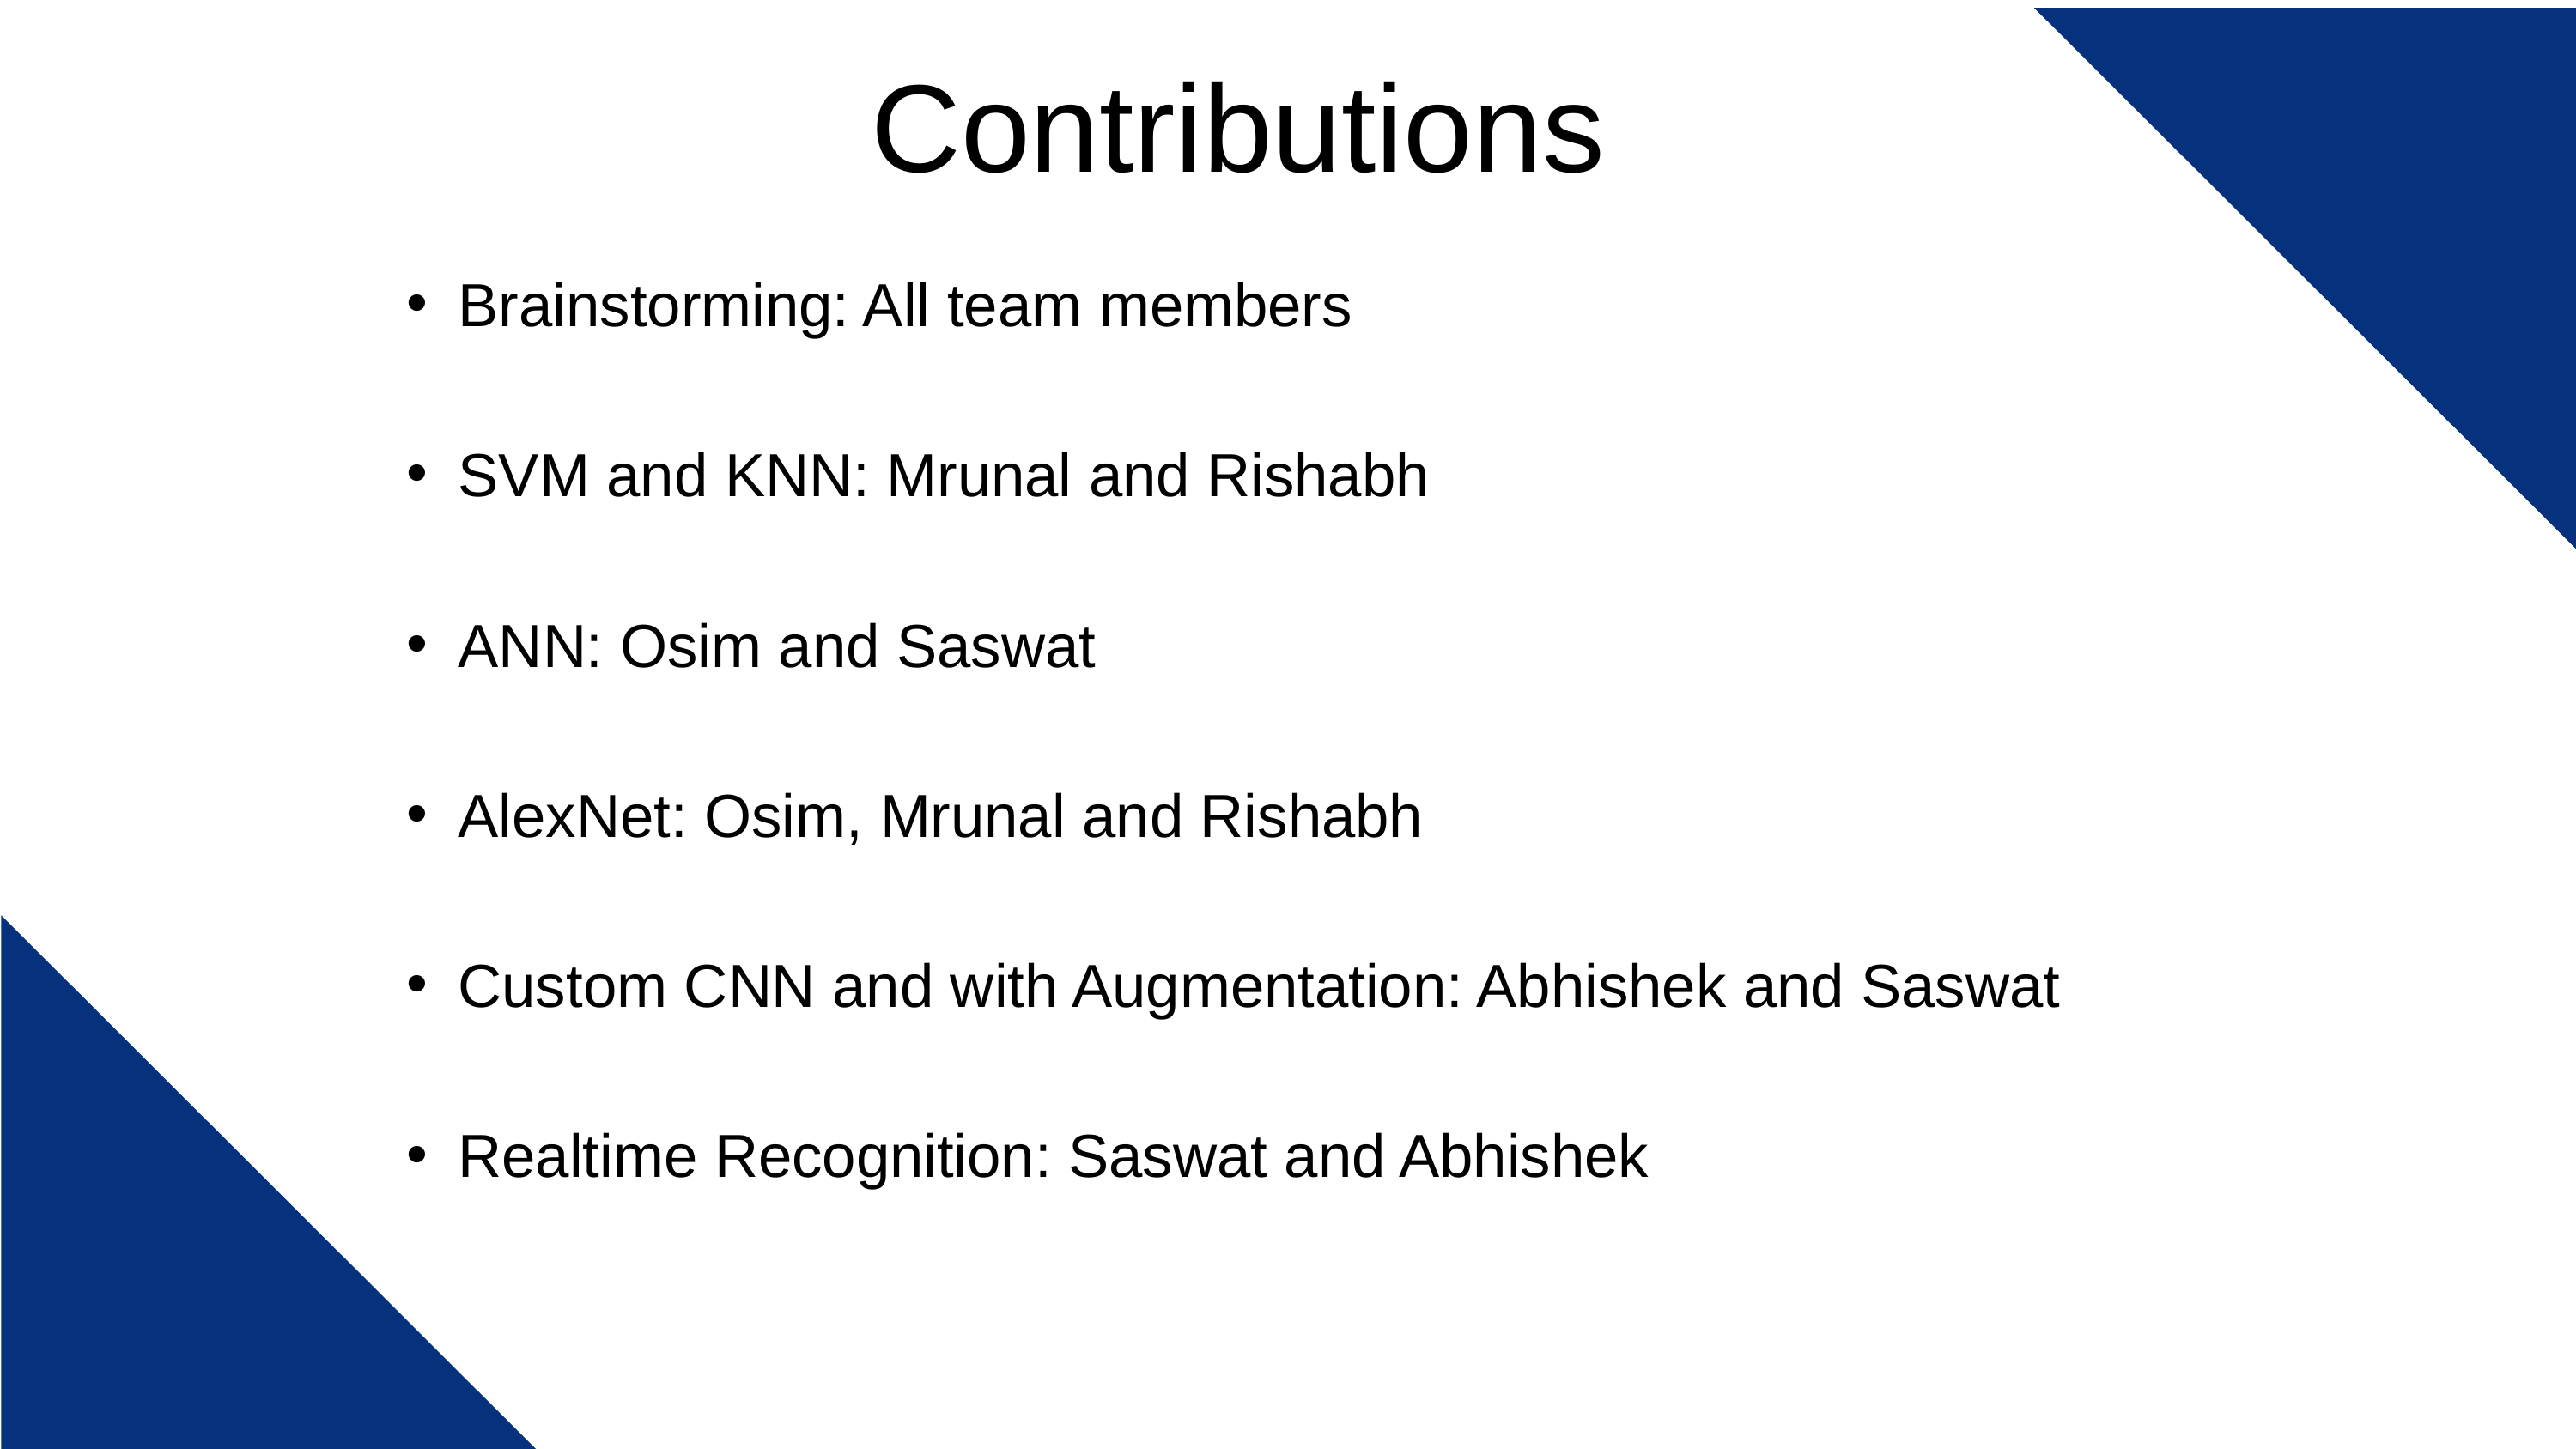

Contributions
Brainstorming: All team members

SVM and KNN: Mrunal and Rishabh

ANN: Osim and Saswat

AlexNet: Osim, Mrunal and Rishabh

Custom CNN and with Augmentation: Abhishek and Saswat

Realtime Recognition: Saswat and Abhishek